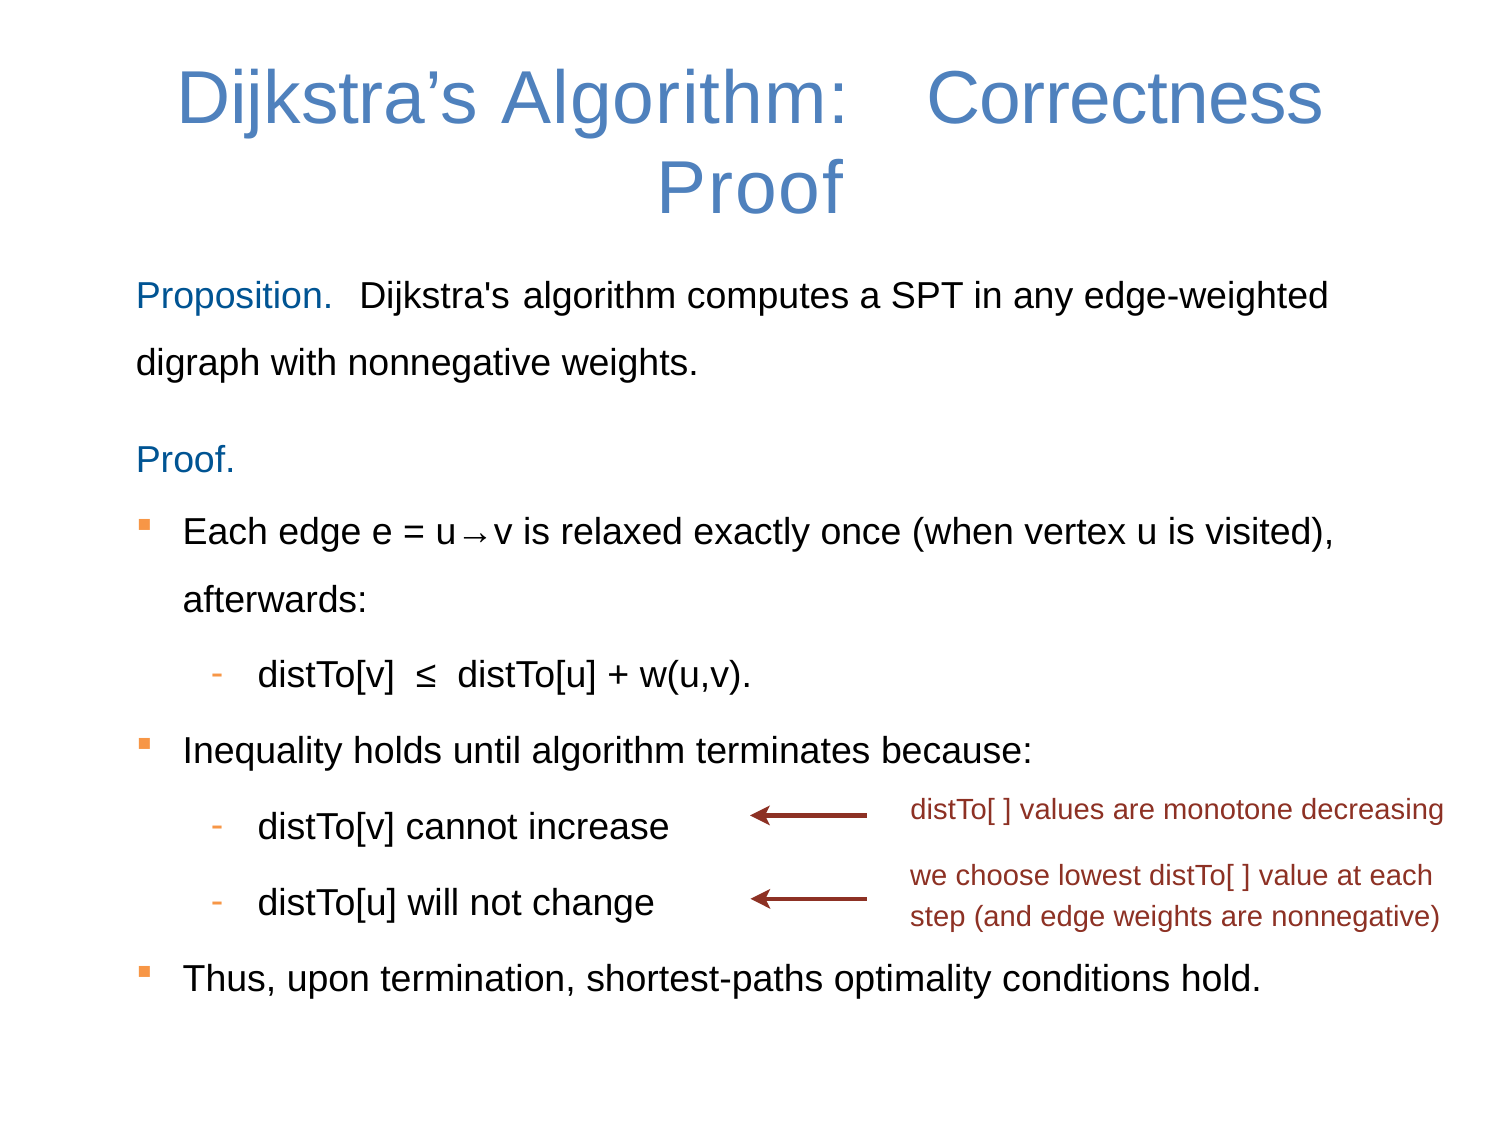

# Dijkstra’s Algorithm:	Correctness Proof
Proposition.  Dijkstra's algorithm computes a SPT in any edge-weighted digraph with nonnegative weights.
Proof.
Each edge e = u→v is relaxed exactly once (when vertex u is visited), afterwards:
distTo[v]  ≤  distTo[u] + w(u,v).
Inequality holds until algorithm terminates because:
distTo[v] cannot increase
distTo[u] will not change
Thus, upon termination, shortest-paths optimality conditions hold.
distTo[ ] values are monotone decreasing

we choose lowest distTo[ ] value at each step (and edge weights are nonnegative)